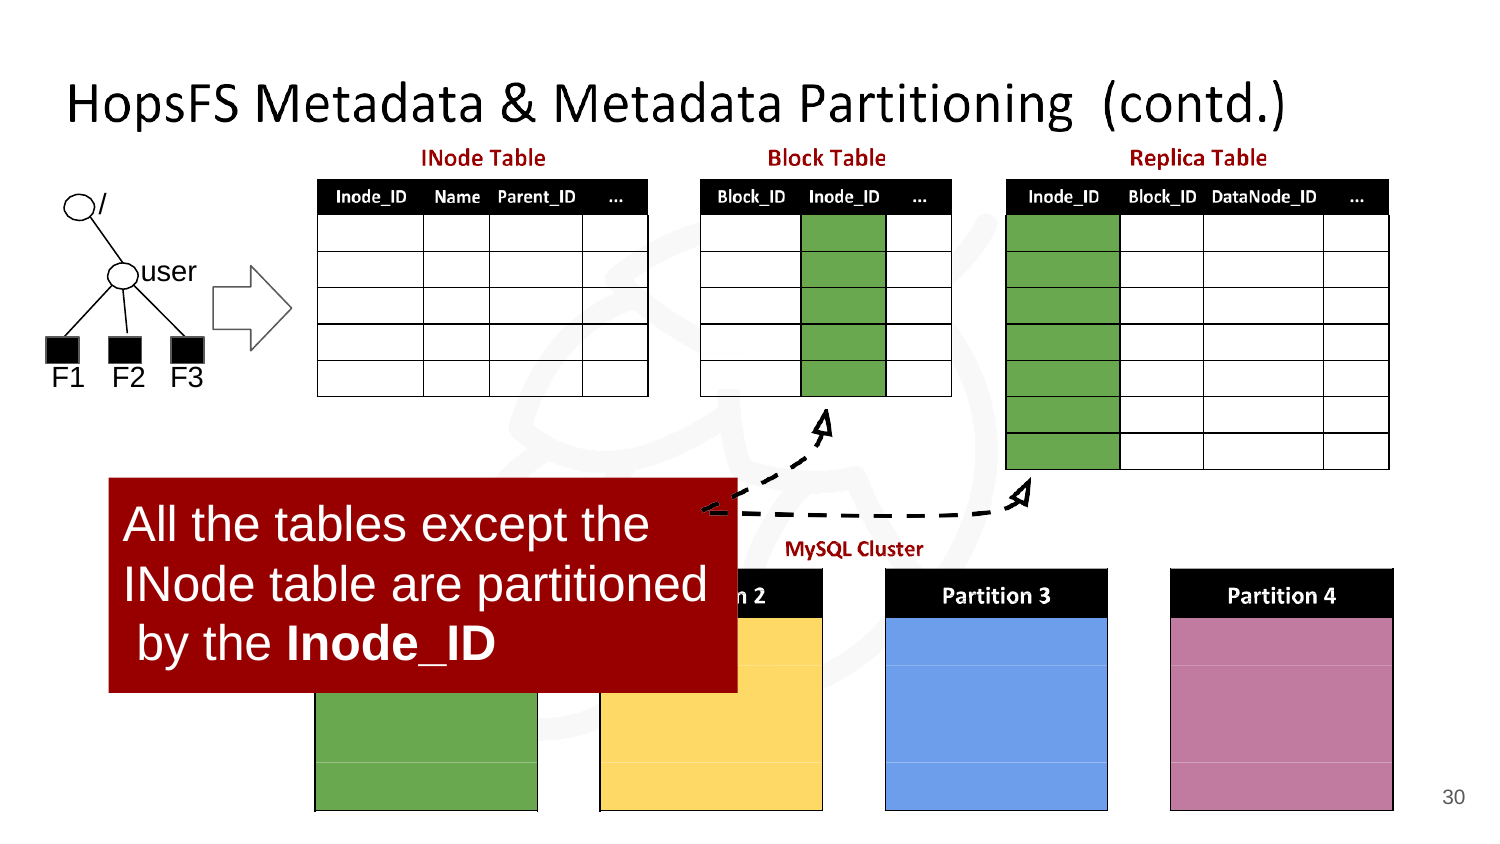

|  |  |  |  |
| --- | --- | --- | --- |
|  |  |  |  |
|  |  |  |  |
|  |  |  |  |
|  |  |  |  |
|  |  |  |  |
|  |  |  |
| --- | --- | --- |
|  |  |  |
|  |  |  |
|  |  |  |
|  |  |  |
|  |  |  |
|  |  |  |  |
| --- | --- | --- | --- |
|  |  |  |  |
|  |  |  |  |
|  |  |  |  |
|  |  |  |  |
|  |  |  |  |
|  |  |  |  |
|  |  |  |  |
/

# user

F1	F2	F3

All the tables except the  INode table are partitioned  by the Inode_ID

30